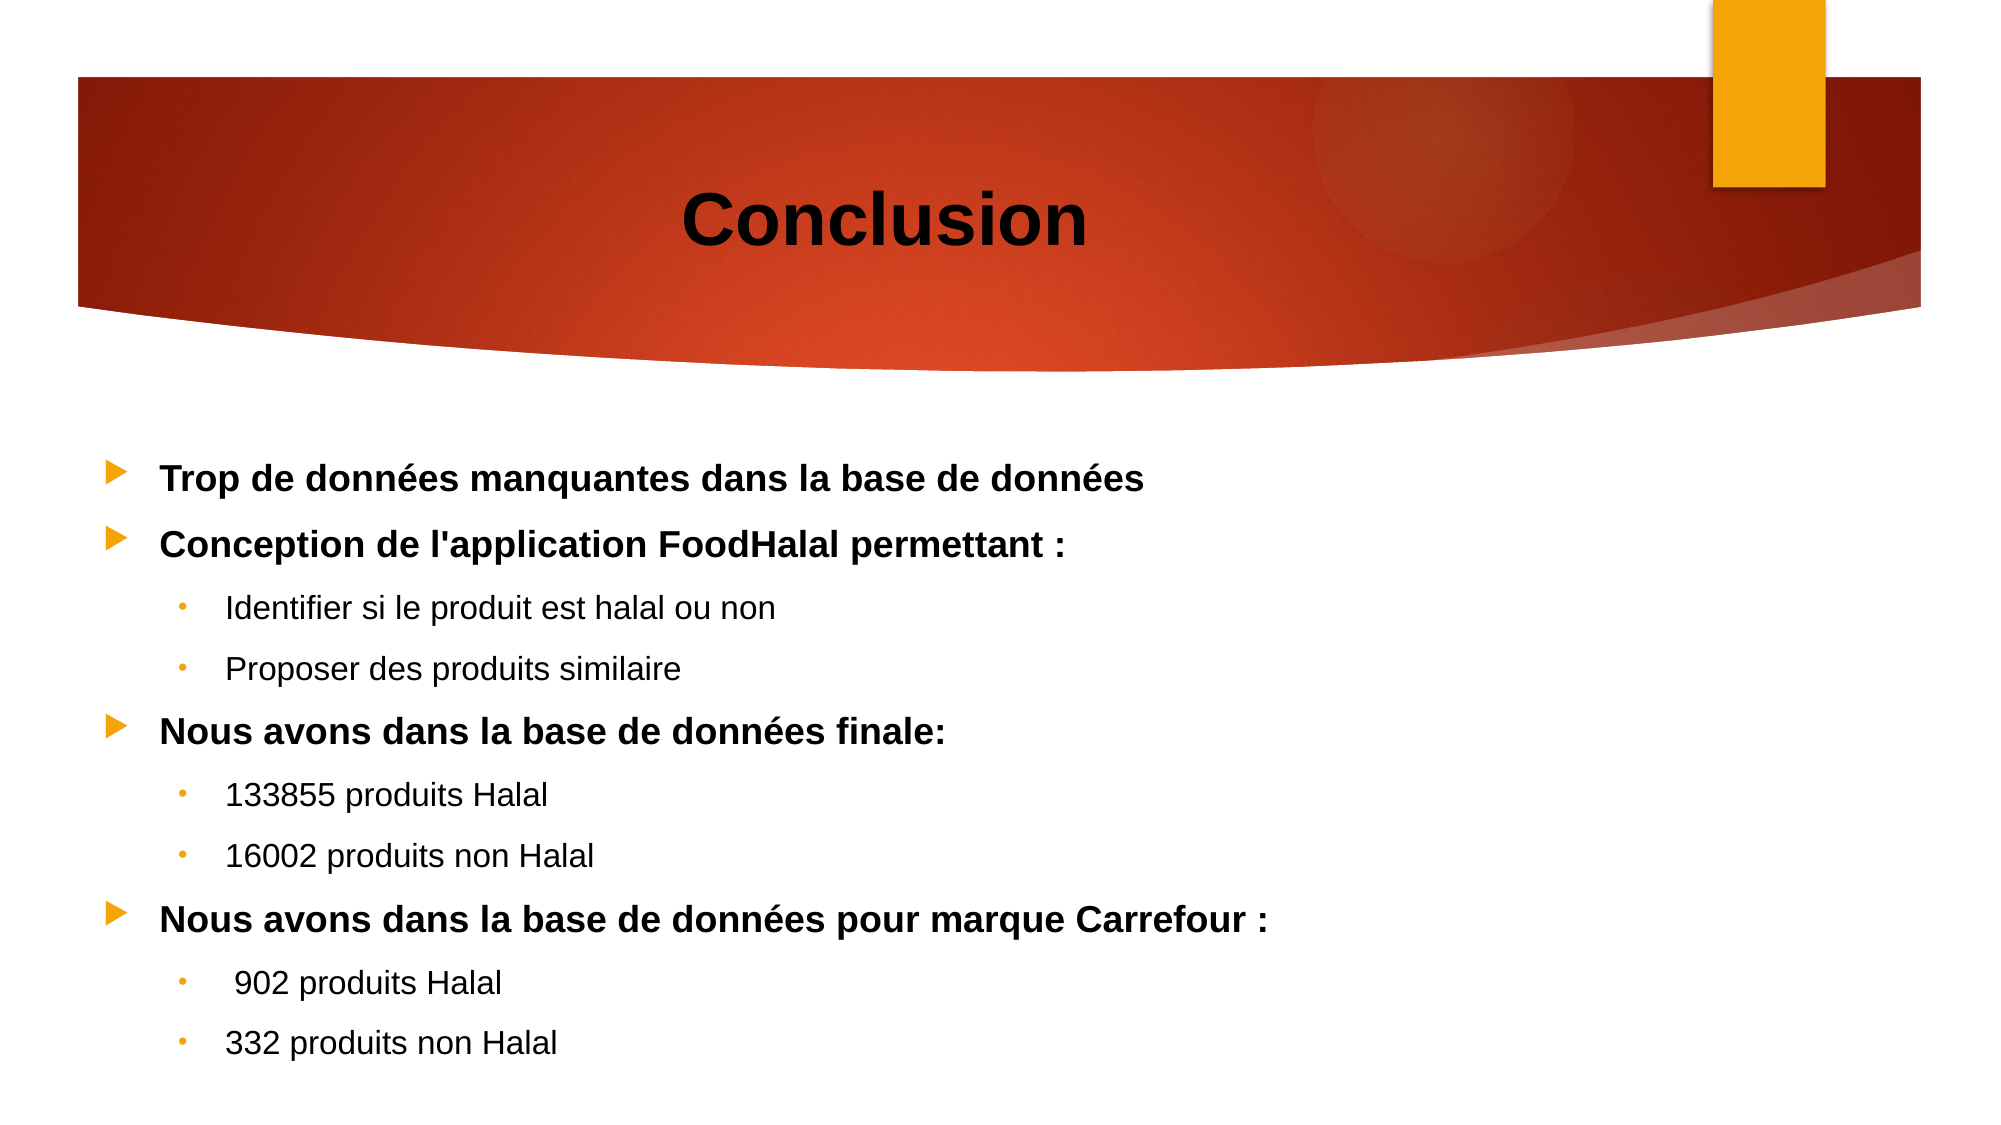

# Conclusion

Trop de données manquantes dans la base de données
Conception de l'application FoodHalal permettant :
Identifier si le produit est halal ou non
Proposer des produits similaire
Nous avons dans la base de données finale:
133855 produits Halal
16002 produits non Halal
Nous avons dans la base de données pour marque Carrefour :
 902 produits Halal
332 produits non Halal